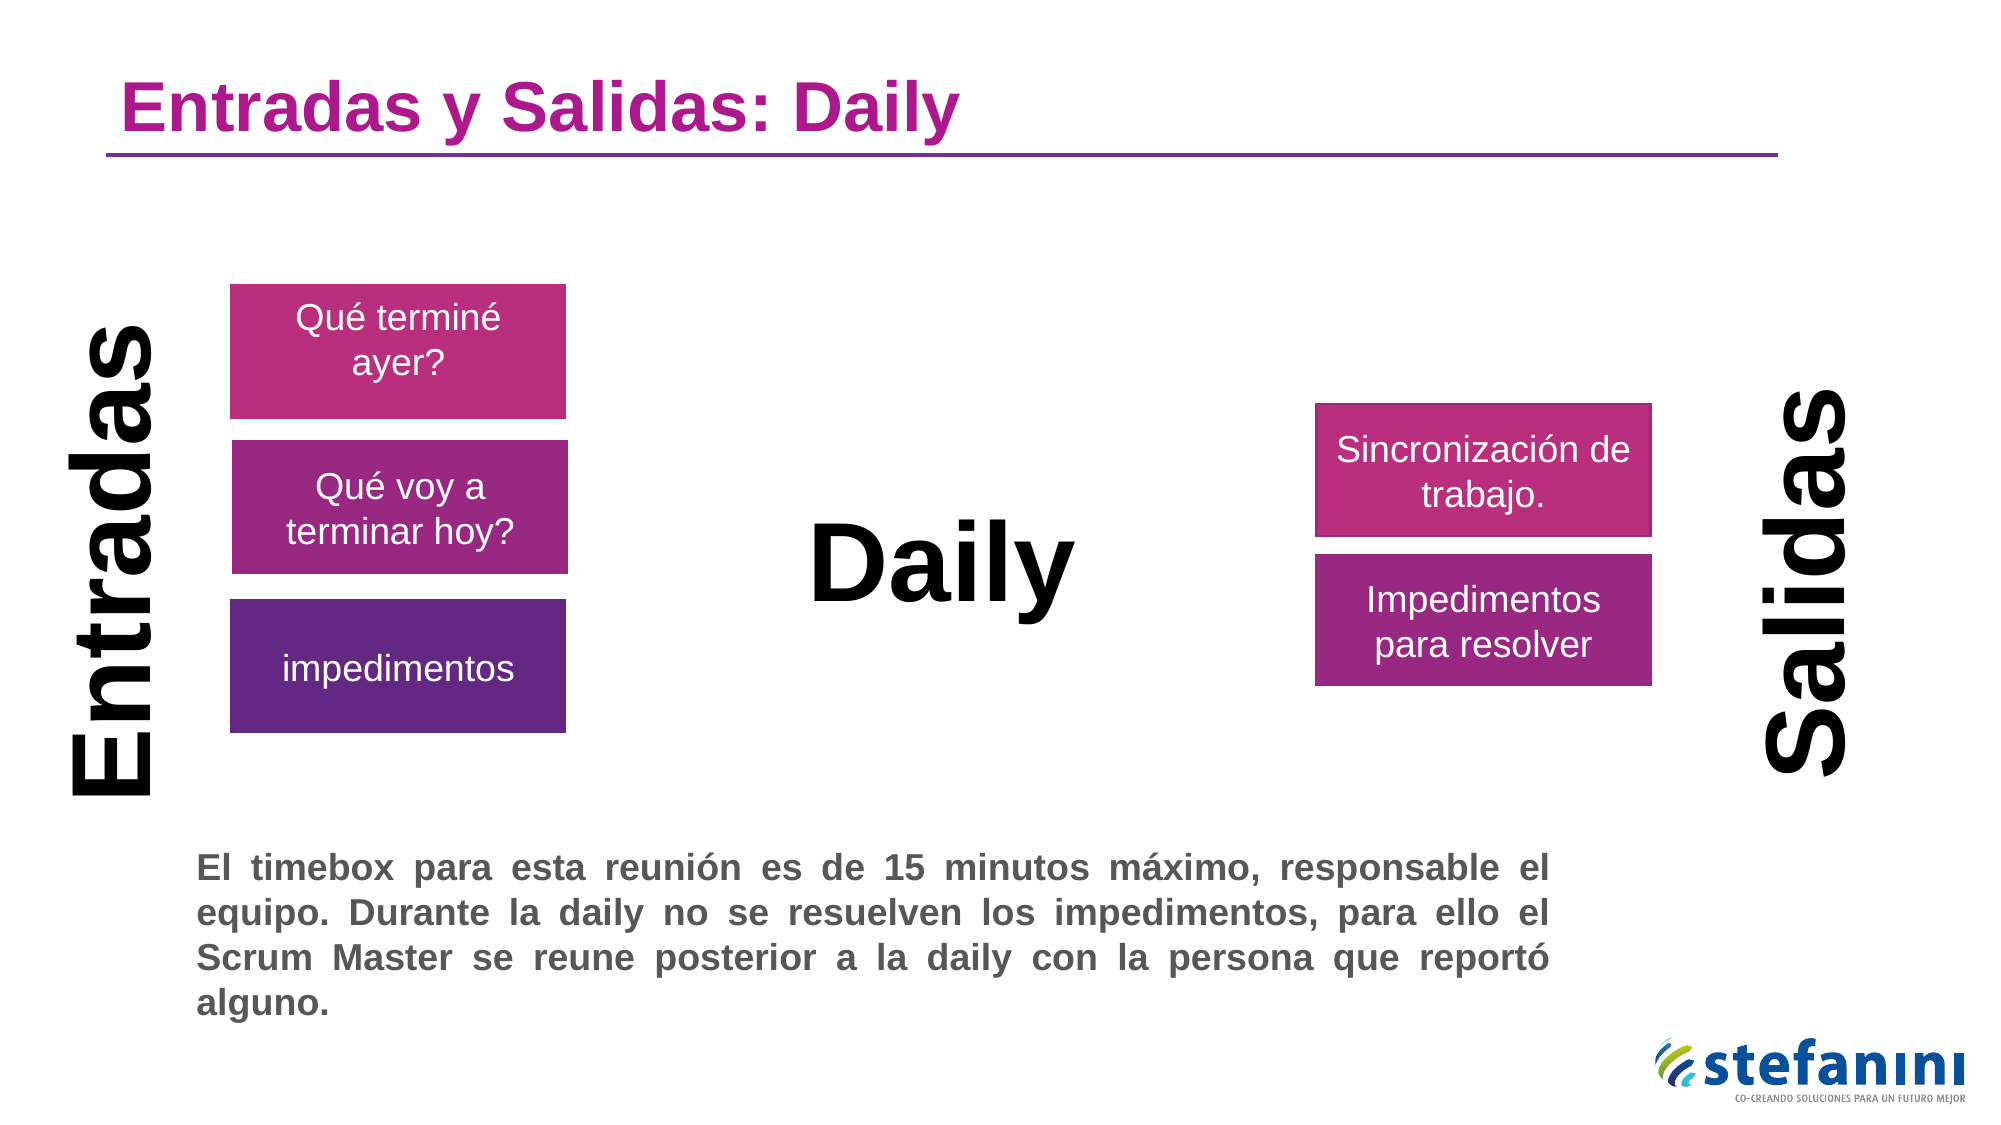

Entradas y Salidas: Daily
Qué terminé ayer?

Sincronización de trabajo.
Qué voy a terminar hoy?
Daily
Entradas
Salidas
Impedimentos para resolver
impedimentos
El timebox para esta reunión es de 15 minutos máximo, responsable el equipo. Durante la daily no se resuelven los impedimentos, para ello el Scrum Master se reune posterior a la daily con la persona que reportó alguno.